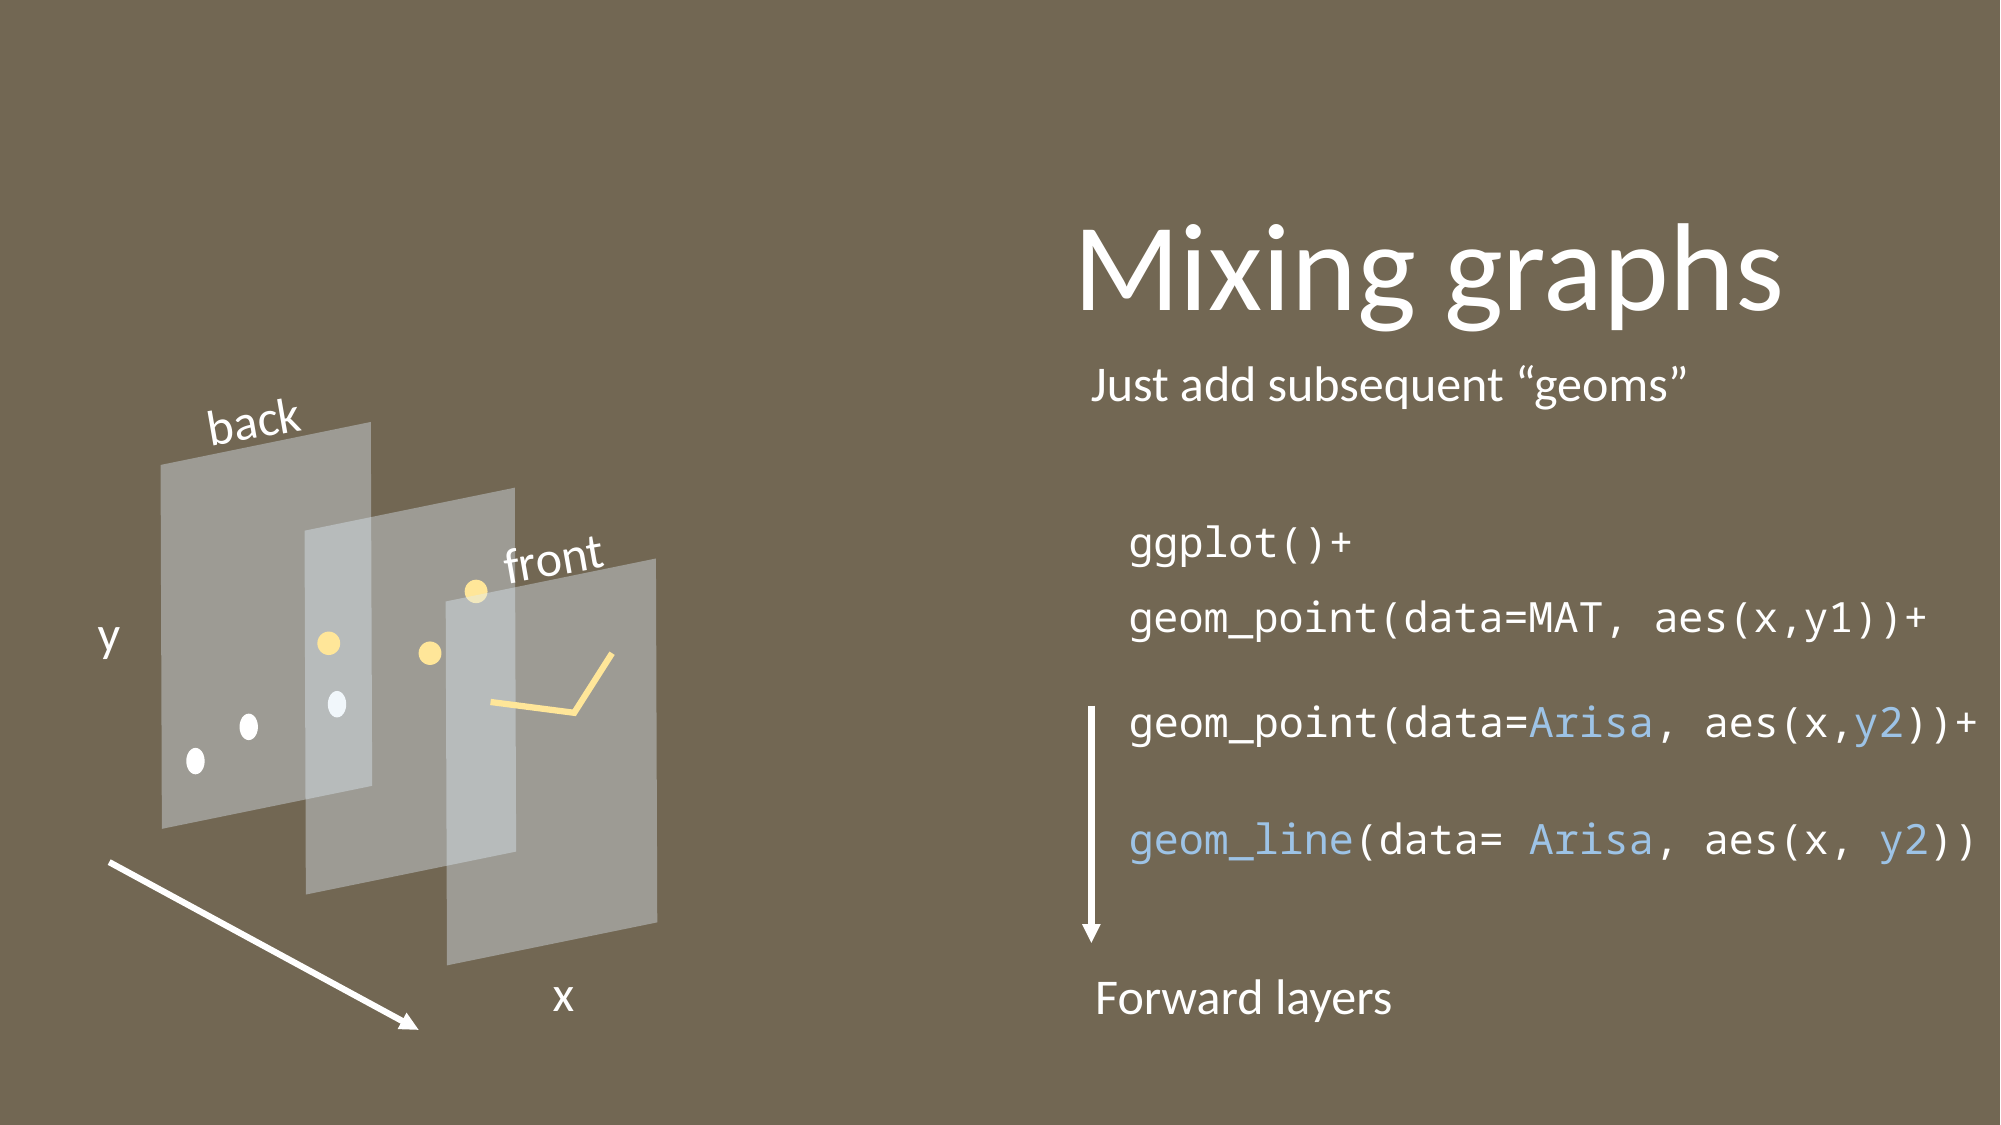

Mixing graphs
Just add subsequent “geoms”
back

ggplot()+
geom_point(data=MAT, aes(x,y1))+

front

y

geom_point(data=Arisa, aes(x,y2))+

geom_line(data= Arisa, aes(x, y2))
x
Forward layers